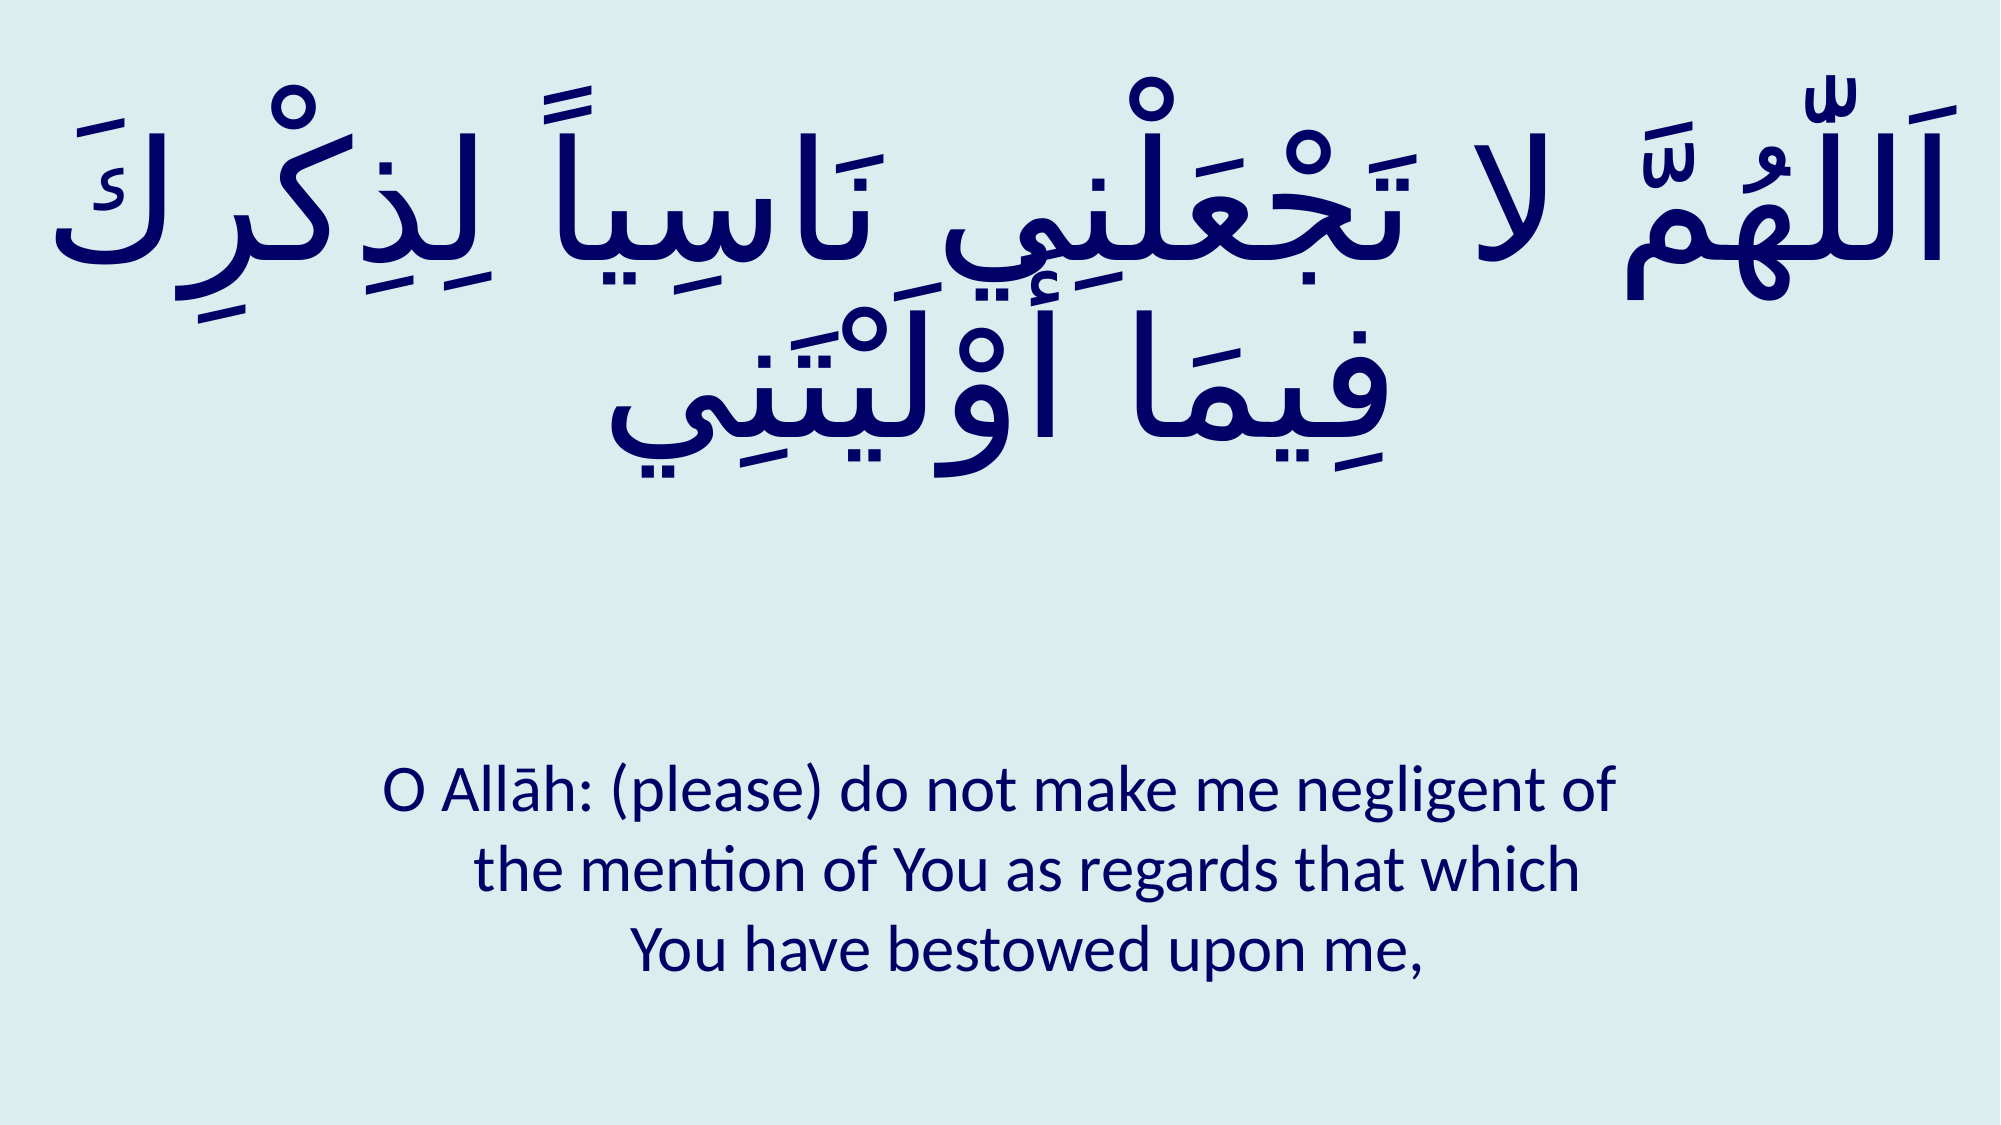

# اَللّٰهُمَّ لا تَجْعَلْنِي نَاسِياً لِذِكْرِكَ فِيمَا أَوْلَيْتَنِي
O Allāh: (please) do not make me negligent of the mention of You as regards that which You have bestowed upon me,